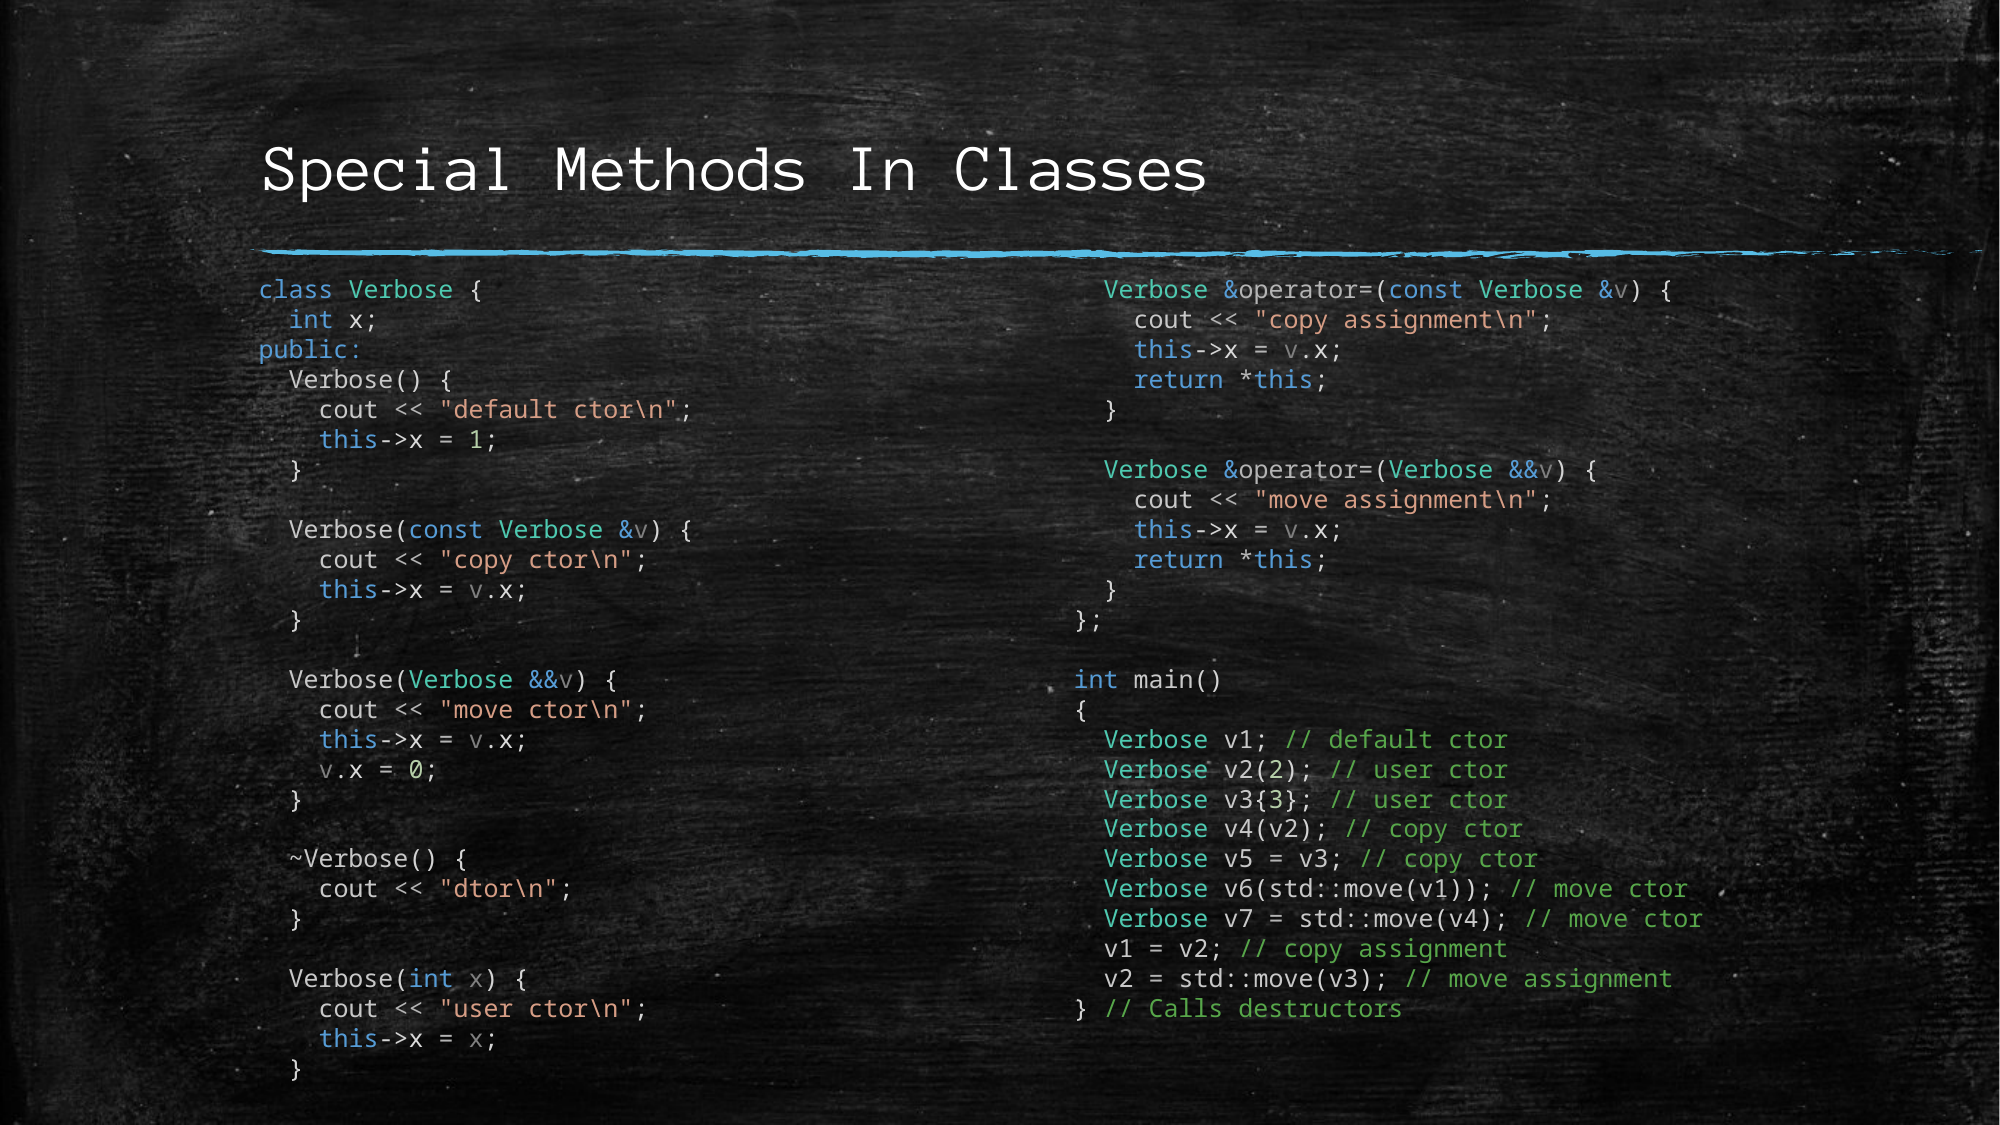

# Special Methods In Classes
class Verbose {
  int x;
public:
  Verbose() {
    cout << "default ctor\n";
    this->x = 1;
  }

  Verbose(const Verbose &v) {
    cout << "copy ctor\n";
    this->x = v.x;
  }

  Verbose(Verbose &&v) {
    cout << "move ctor\n";
    this->x = v.x;
    v.x = 0;
  }

  ~Verbose() {
    cout << "dtor\n";
  }

  Verbose(int x) {
    cout << "user ctor\n";
    this->x = x;
  }
  Verbose &operator=(const Verbose &v) {
    cout << "copy assignment\n";
    this->x = v.x;
    return *this;
  }

  Verbose &operator=(Verbose &&v) {
    cout << "move assignment\n";
    this->x = v.x;
    return *this;
  }
};
int main()
{
  Verbose v1; // default ctor
  Verbose v2(2); // user ctor
  Verbose v3{3}; // user ctor
  Verbose v4(v2); // copy ctor
  Verbose v5 = v3; // copy ctor
  Verbose v6(std::move(v1)); // move ctor
  Verbose v7 = std::move(v4); // move ctor
  v1 = v2; // copy assignment
  v2 = std::move(v3); // move assignment
} // Calls destructors